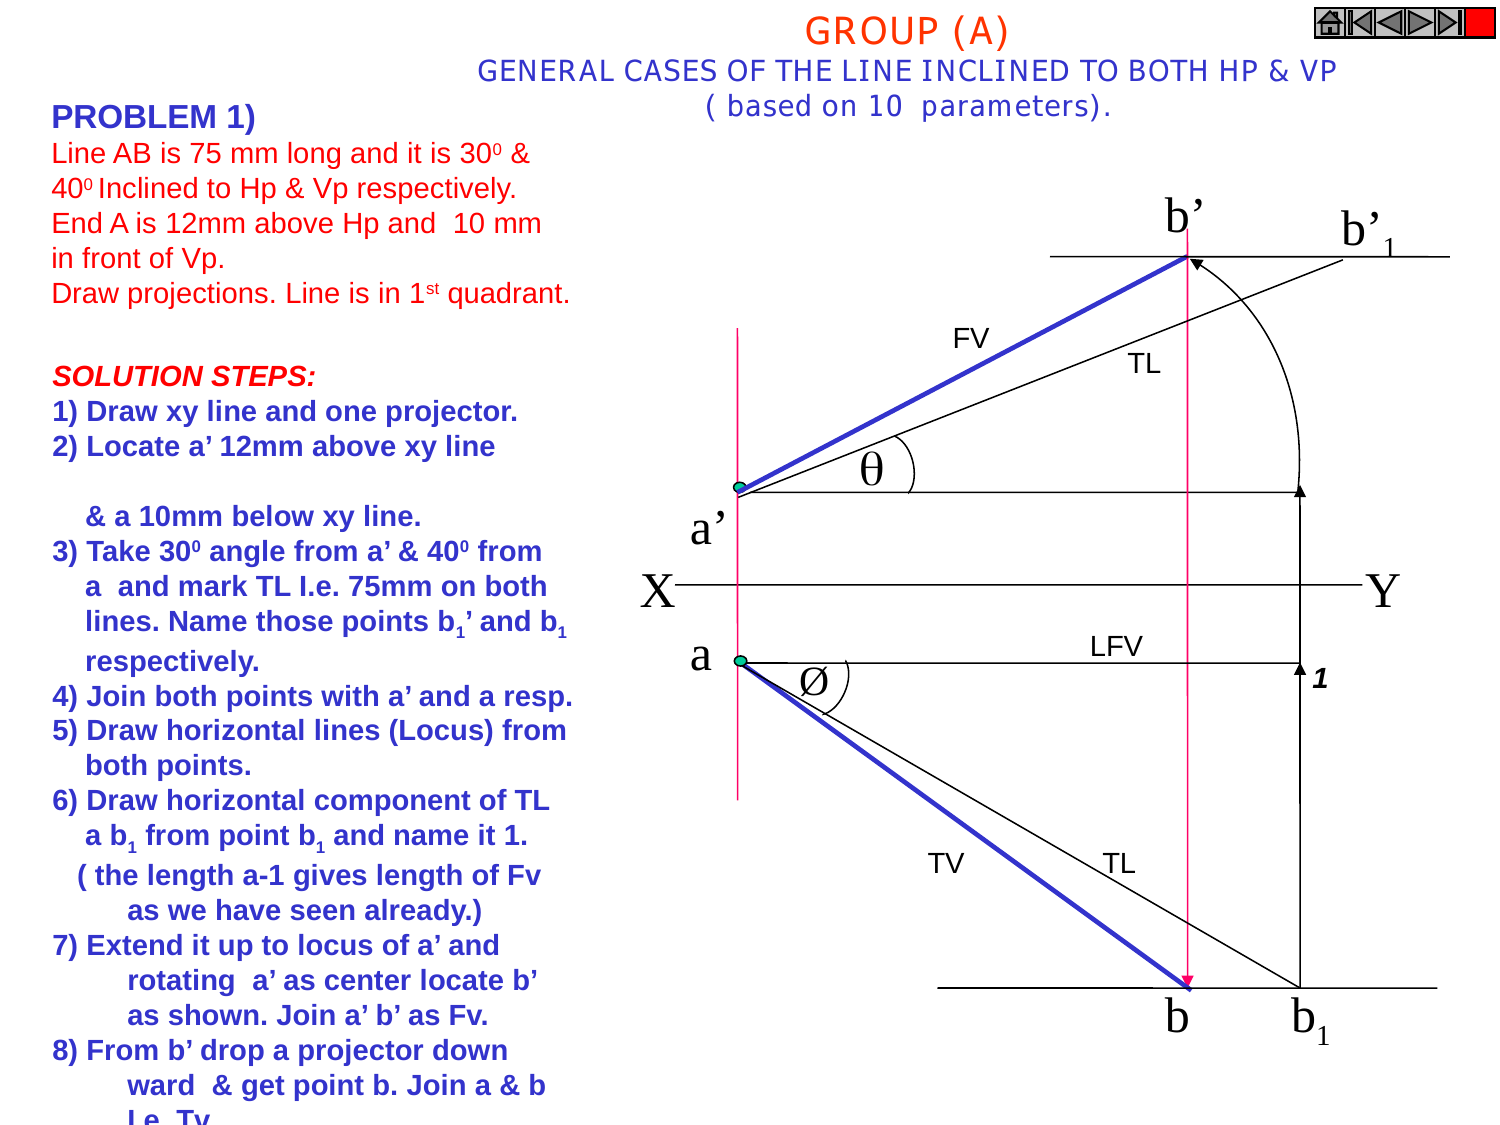

GROUP (A)
GENERAL CASES OF THE LINE INCLINED TO BOTH HP & VP
( based on 10  parameters).

PROBLEM 1)
Line AB is 75 mm long and it is 300 &
400 Inclined to Hp & Vp respectively.
End A is 12mm above Hp and  10 mm
in front of Vp.
Draw projections. Line is in 1st quadrant.
b’
b’1

FV

TL
SOLUTION STEPS:
1) Draw xy line and one projector.
2) Locate a’ 12mm above xy line
    & a 10mm below xy line.
3) Take 300 angle from a’ & 400 from
    a  and mark TL I.e. 75mm on both
    lines. Name those points b1’ and b1
    respectively.
4) Join both points with a’ and a resp.
5) Draw horizontal lines (Locus) from
    both points.
6) Draw horizontal component of TL
    a b1 from point b1 and name it 1.
   ( the length a-1 gives length of Fv as we have seen already.)
7) Extend it up to locus of a’ and rotating  a’ as center locate b’ as shown. Join a’ b’ as Fv.
8) From b’ drop a projector down ward  & get point b. Join a & b I.e. Tv.

θ

a’

X
Y

a
LFV

Ø
1

TV
TL
b
b1